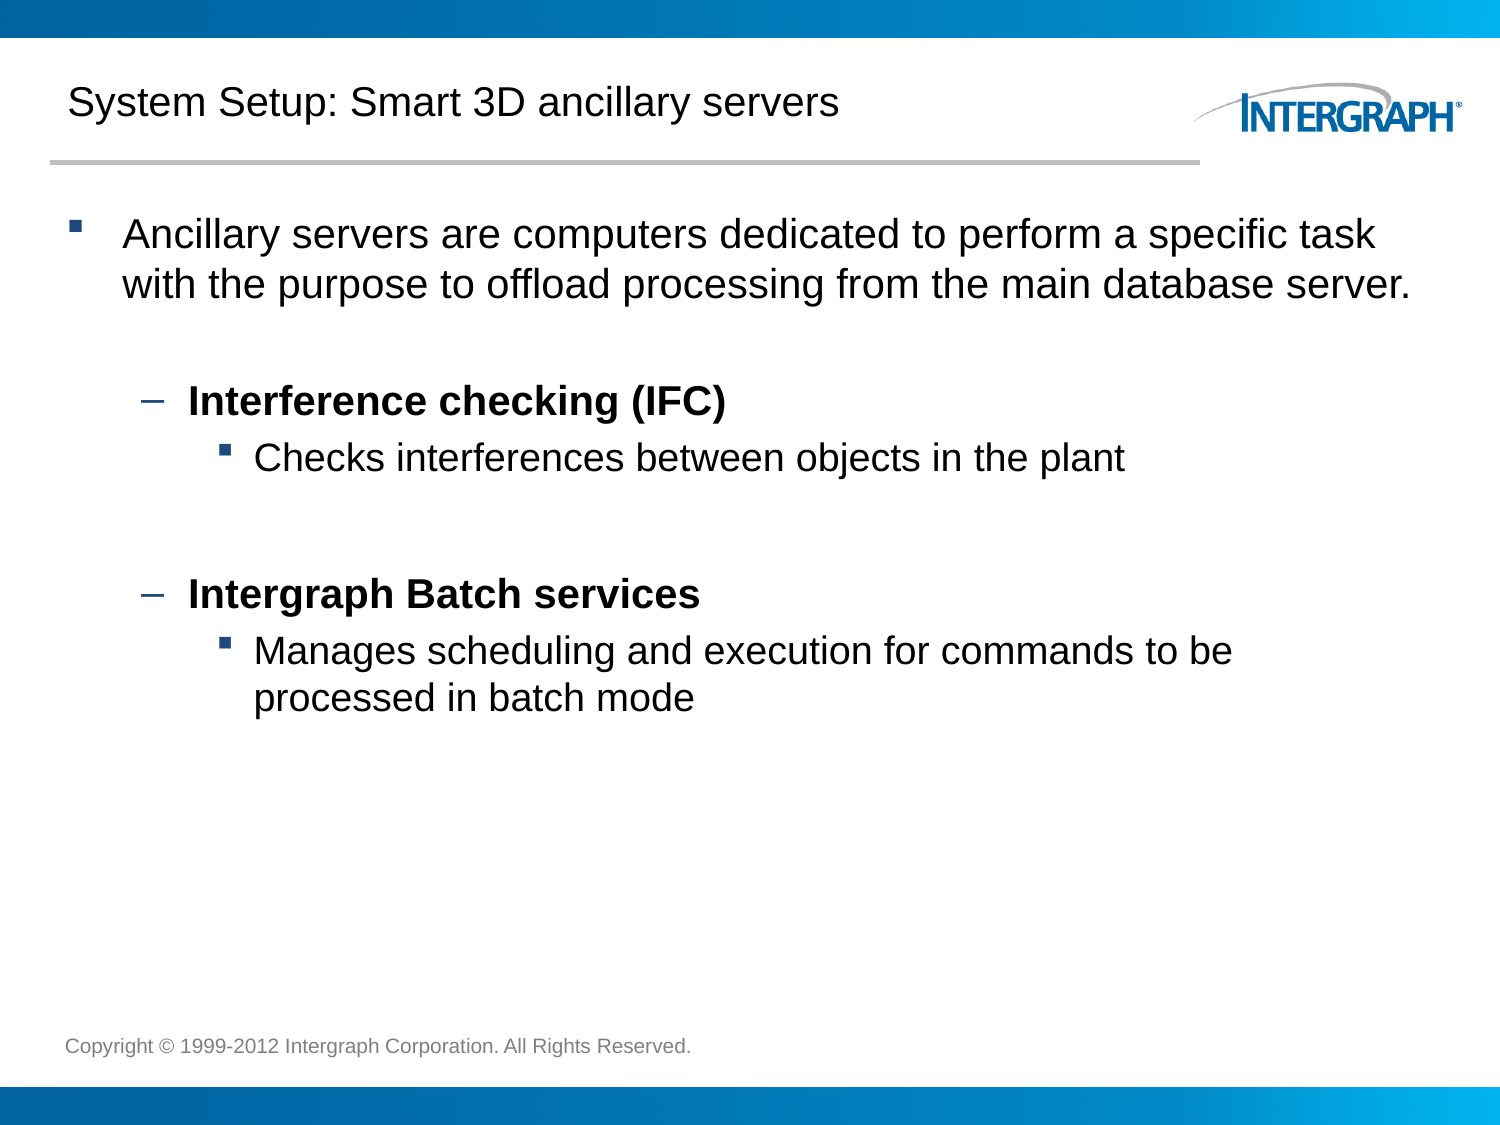

# System Setup: Smart 3D ancillary servers
Ancillary servers are computers dedicated to perform a specific task with the purpose to offload processing from the main database server.

Interference checking (IFC)
Checks interferences between objects in the plant

Intergraph Batch services
Manages scheduling and execution for commands to be processed in batch mode